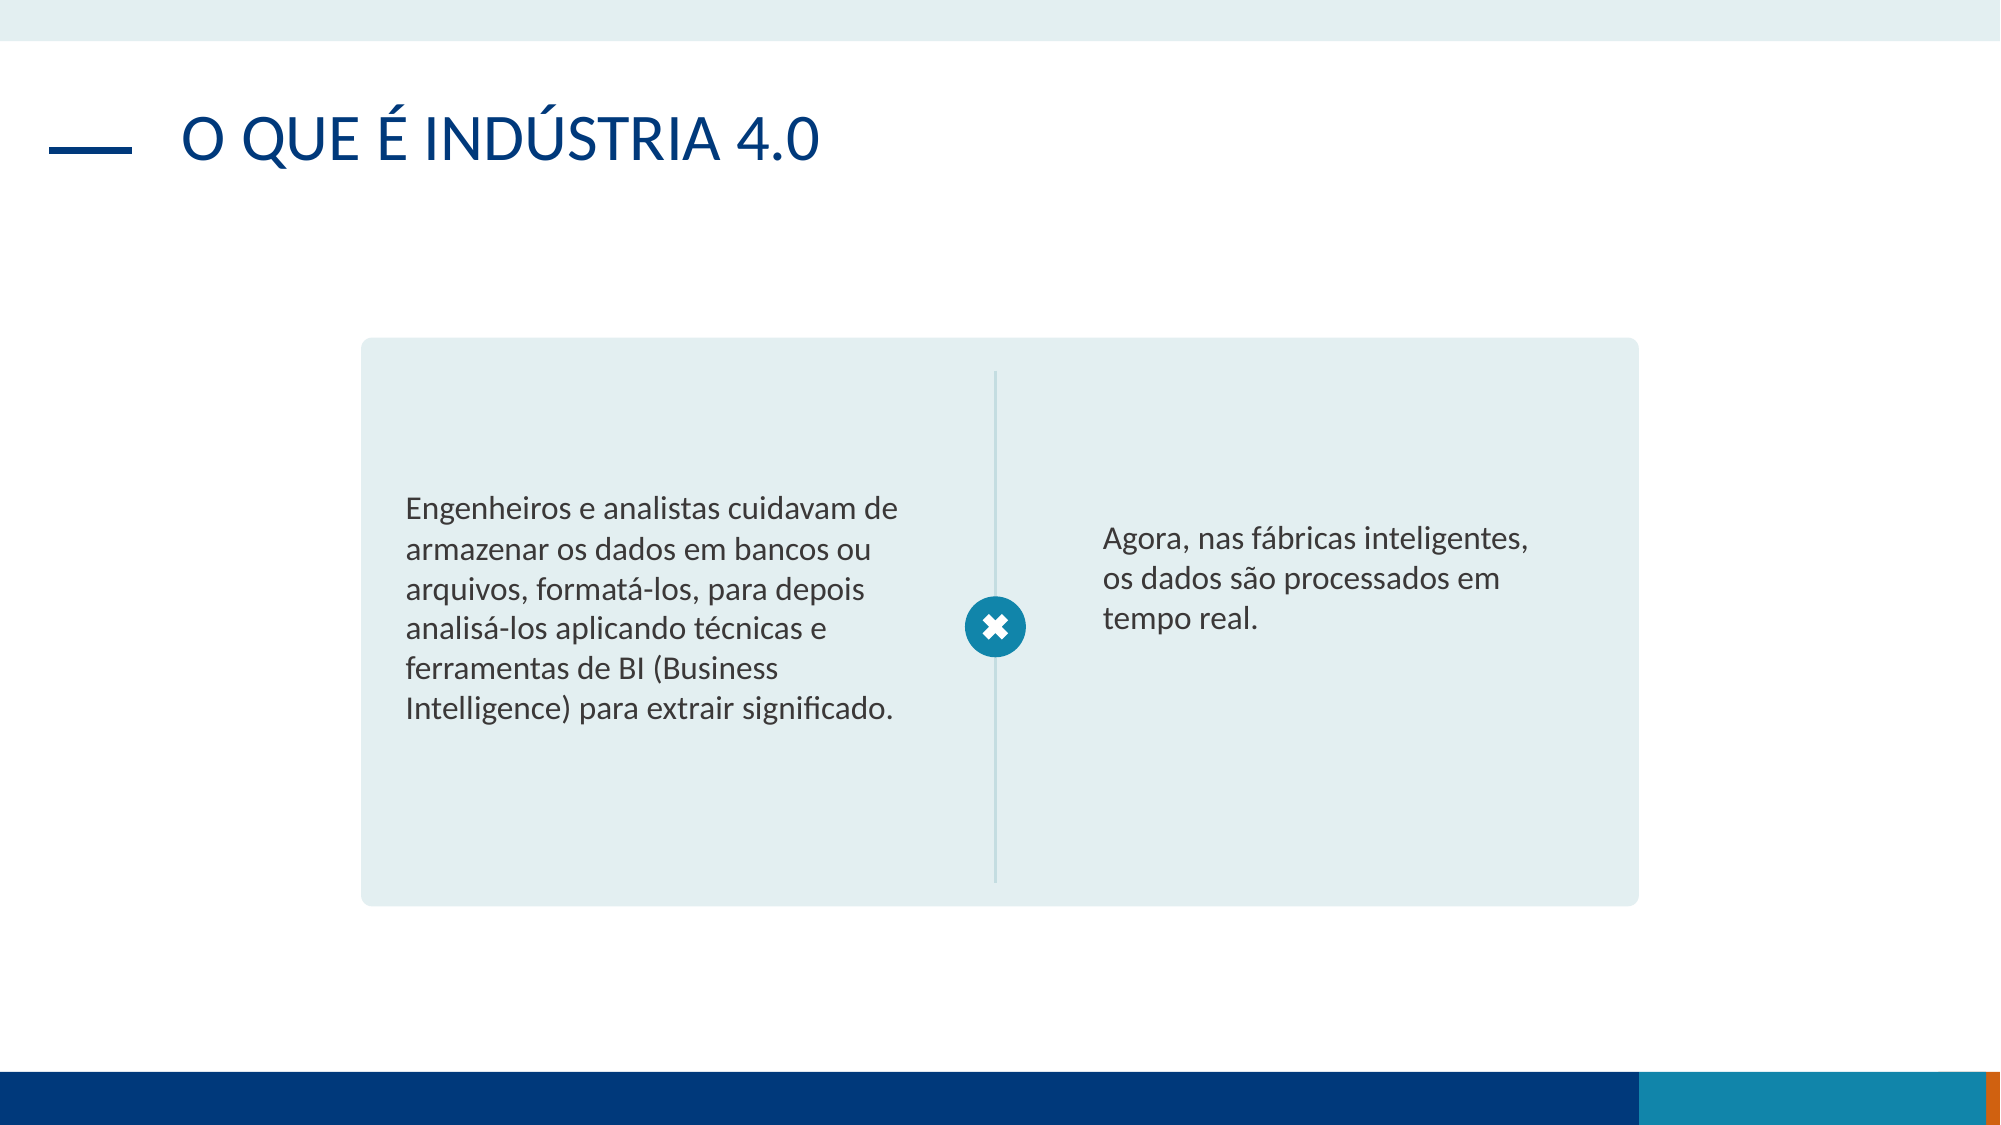

O QUE É INDÚSTRIA 4.0

Engenheiros e analistas cuidavam de armazenar os dados em bancos ou arquivos, formatá-los, para depois analisá-los aplicando técnicas e ferramentas de BI (Business Intelligence) para extrair significado.
Agora, nas fábricas inteligentes, os dados são processados em tempo real.